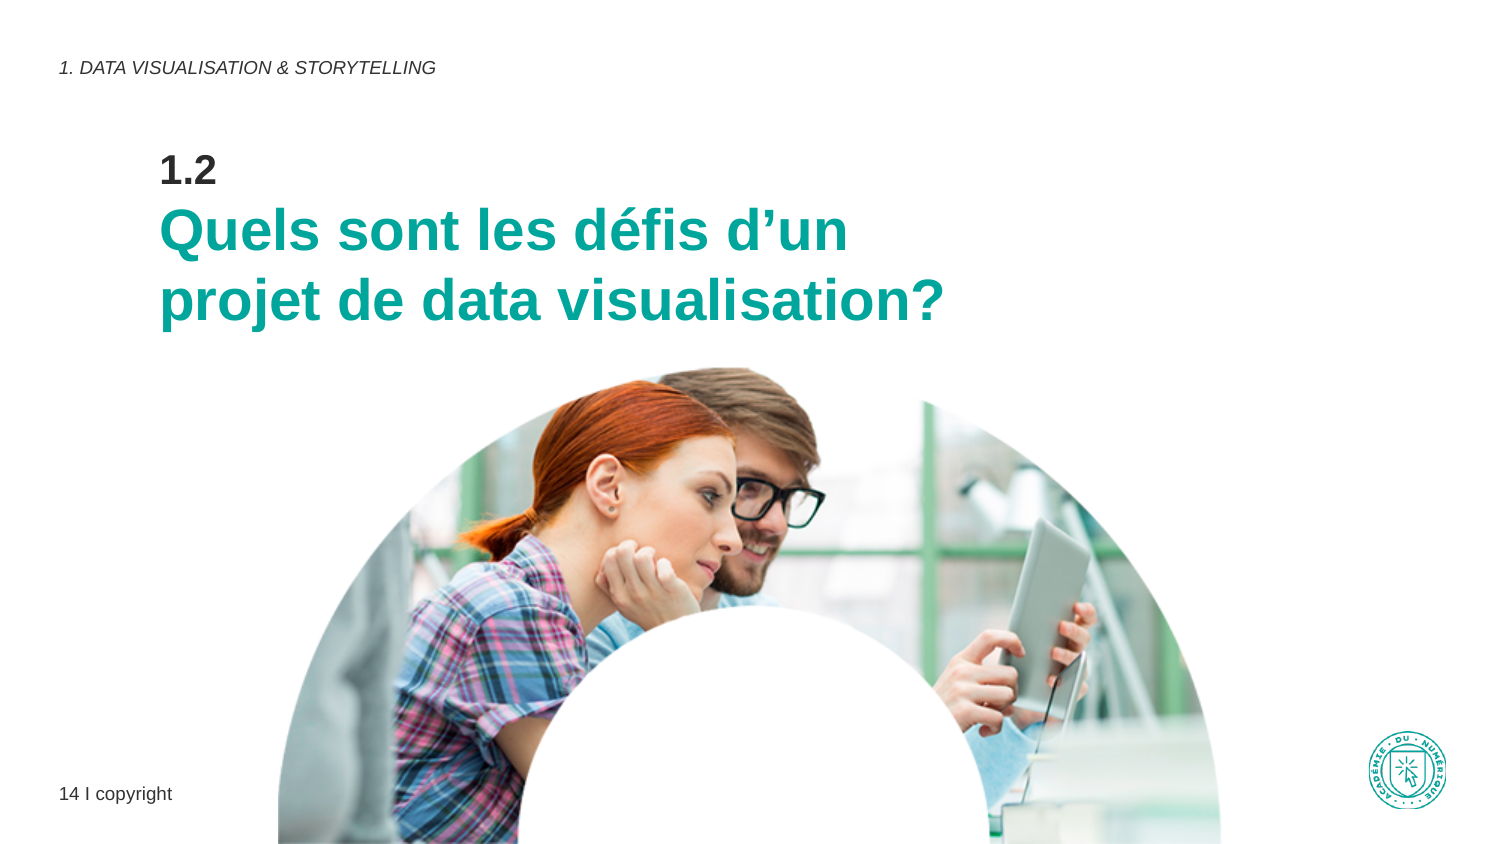

1. DATA VISUALISATION & STORYTELLING
1.2
Quels sont les défis d’un projet de data visualisation?